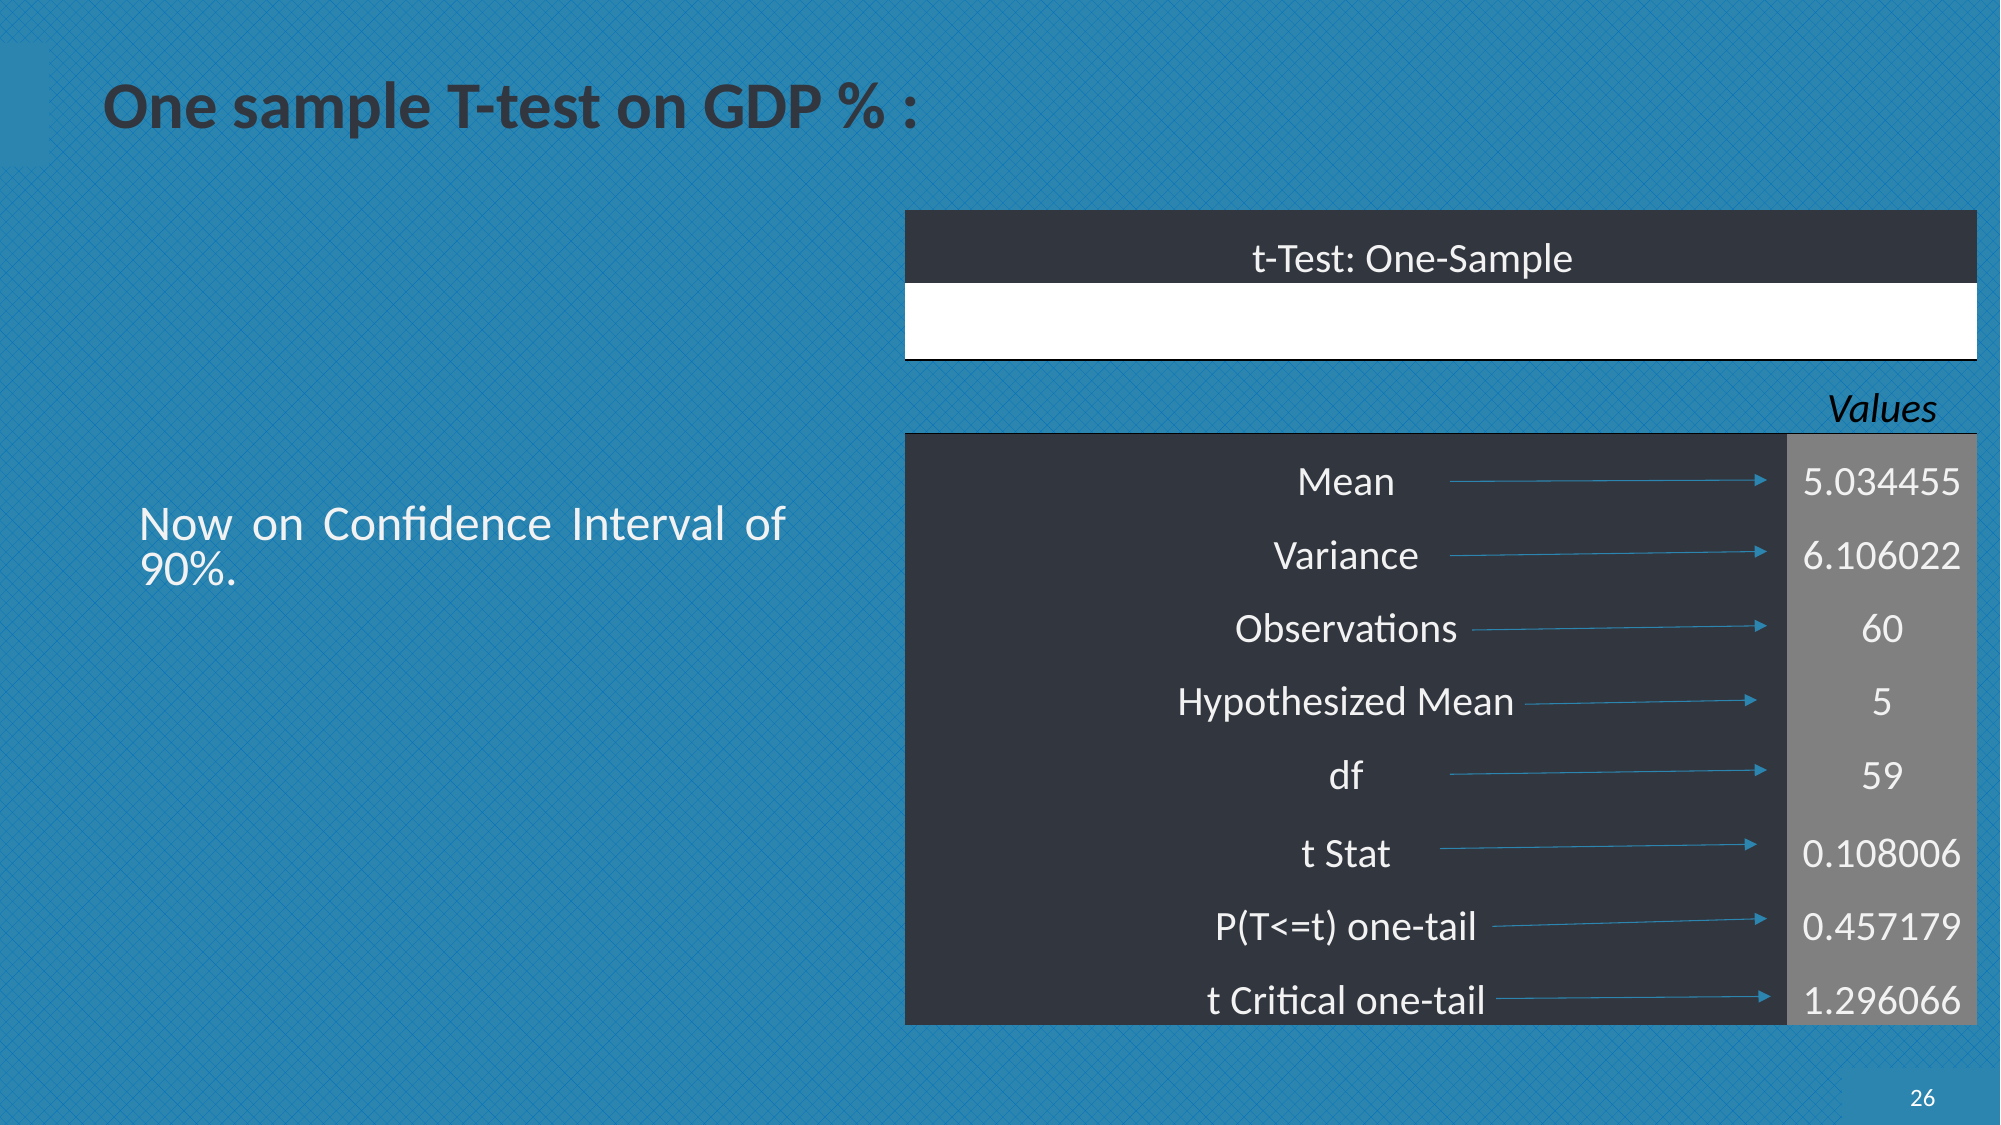

# One sample T-test on GDP % :
| t-Test: One-Sample |  |
| --- | --- |
|  |  |
|  | Values |
| Mean | 5.034455 |
| Variance | 6.106022 |
| Observations | 60 |
| Hypothesized Mean | 5 |
| df | 59 |
| t Stat | 0.108006 |
| P(T<=t) one-tail | 0.457179 |
| t Critical one-tail | 1.296066 |
Now on Confidence Interval of 90%.
26